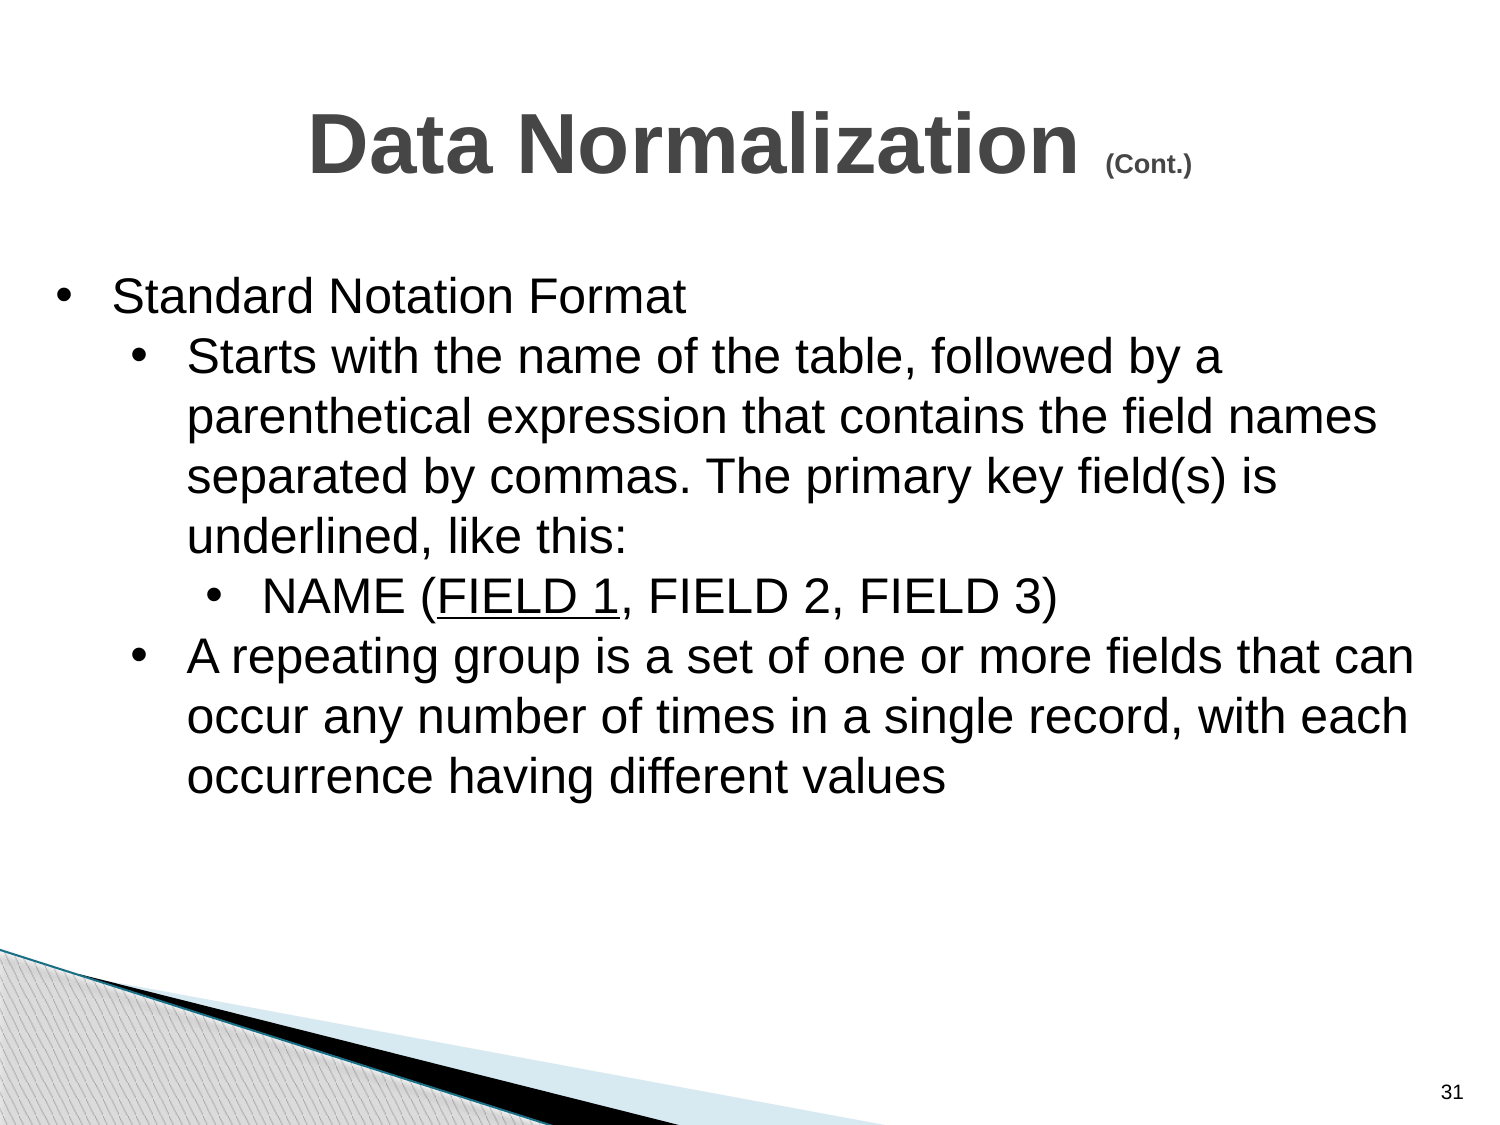

# Data Normalization (Cont.)
Standard Notation Format
Starts with the name of the table, followed by a parenthetical expression that contains the field names separated by commas. The primary key field(s) is underlined, like this:
NAME (FIELD 1, FIELD 2, FIELD 3)
A repeating group is a set of one or more fields that can occur any number of times in a single record, with each occurrence having different values
31